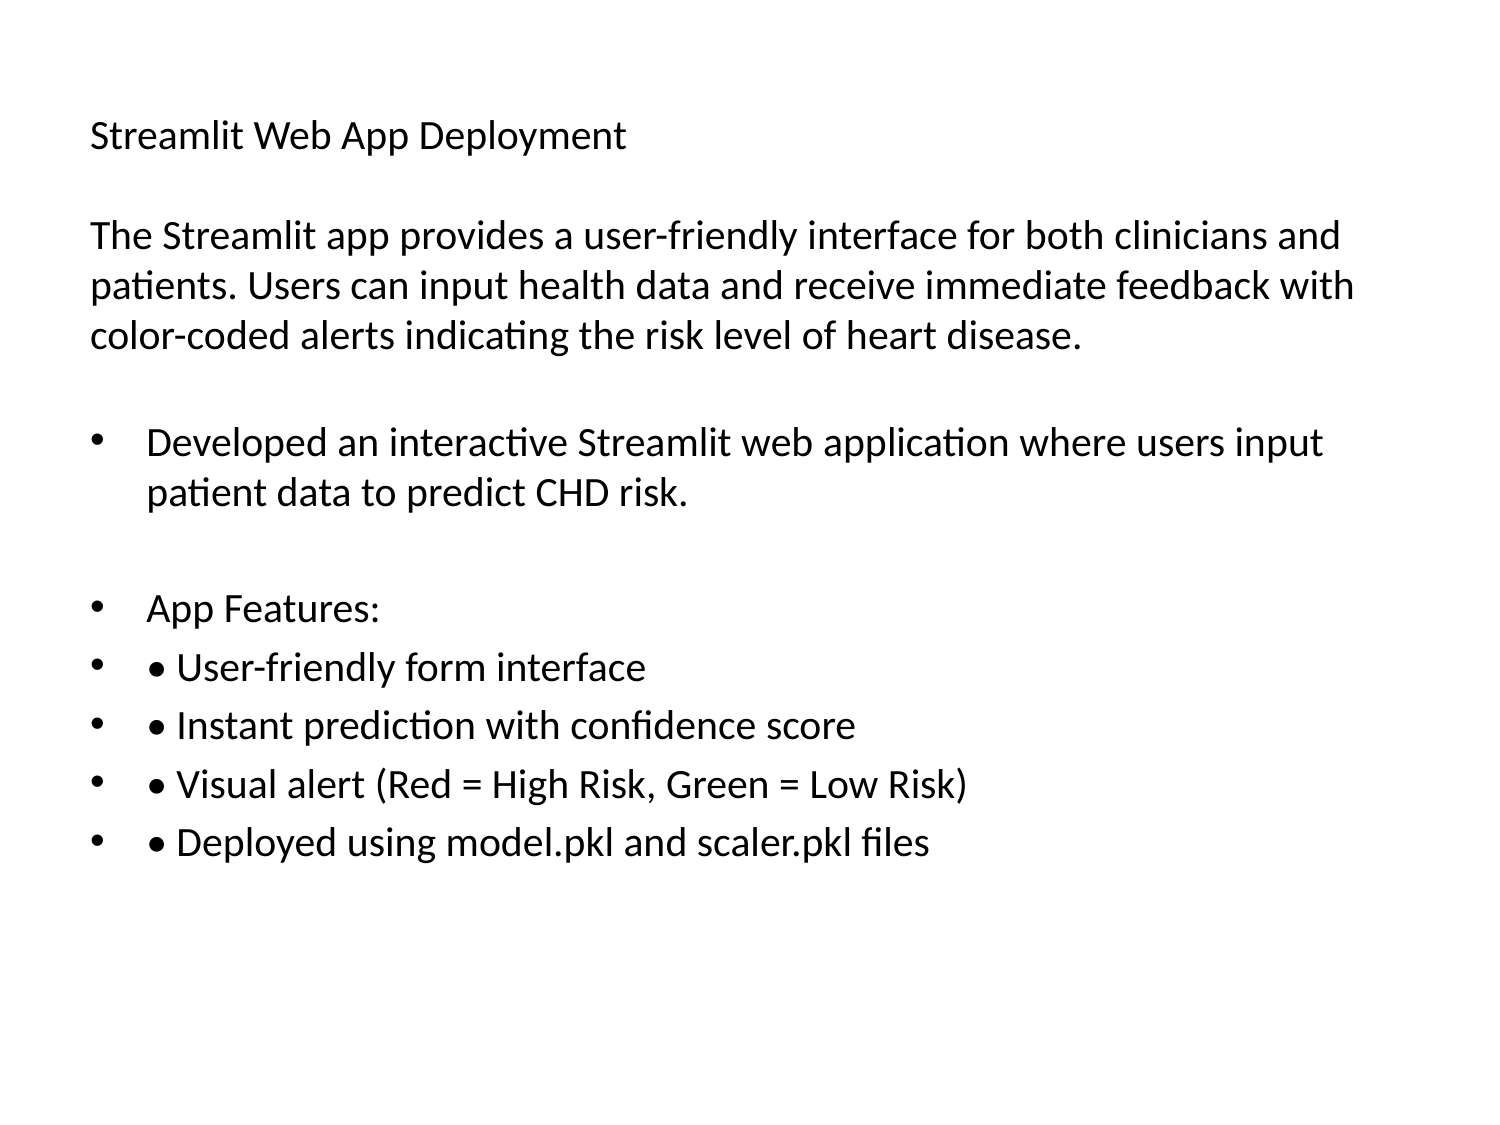

# Streamlit Web App Deployment

The Streamlit app provides a user-friendly interface for both clinicians and patients. Users can input health data and receive immediate feedback with color-coded alerts indicating the risk level of heart disease.
Developed an interactive Streamlit web application where users input patient data to predict CHD risk.

App Features:
• User-friendly form interface
• Instant prediction with confidence score
• Visual alert (Red = High Risk, Green = Low Risk)
• Deployed using model.pkl and scaler.pkl files